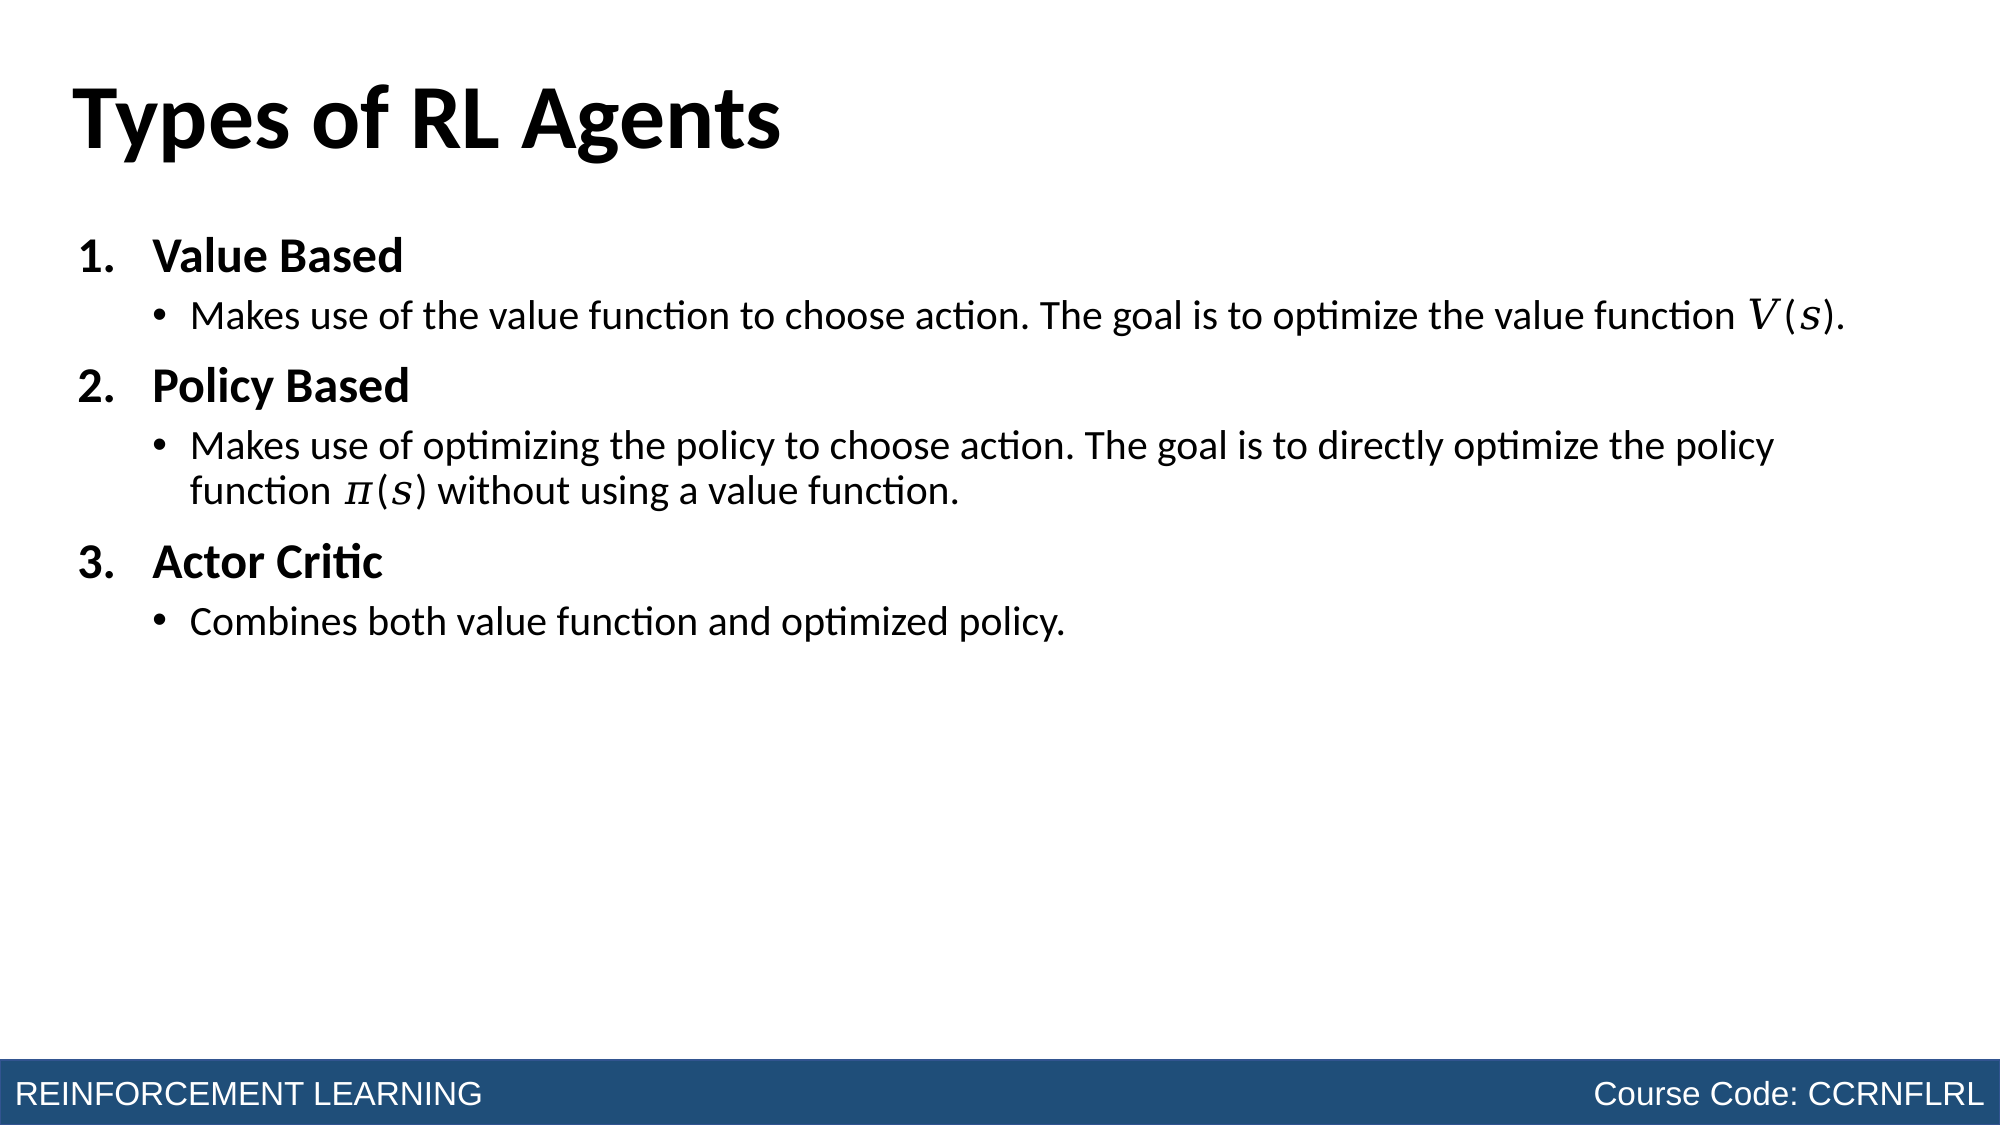

Course Code: CCINCOM/L
INTRODUCTION TO COMPUTING
# Types of RL Agents
Value Based
Makes use of the value function to choose action. The goal is to optimize the value function 𝑉(𝑠).
Policy Based
Makes use of optimizing the policy to choose action. The goal is to directly optimize the policy function 𝜋(𝑠) without using a value function.
Actor Critic
Combines both value function and optimized policy.
Review in Probability, Intro to RL Concepts

Joseph Marvin R. Imperial
REINFORCEMENT LEARNING
NU College of Computing and Information Technologies
Course Code: CCRNFLRL